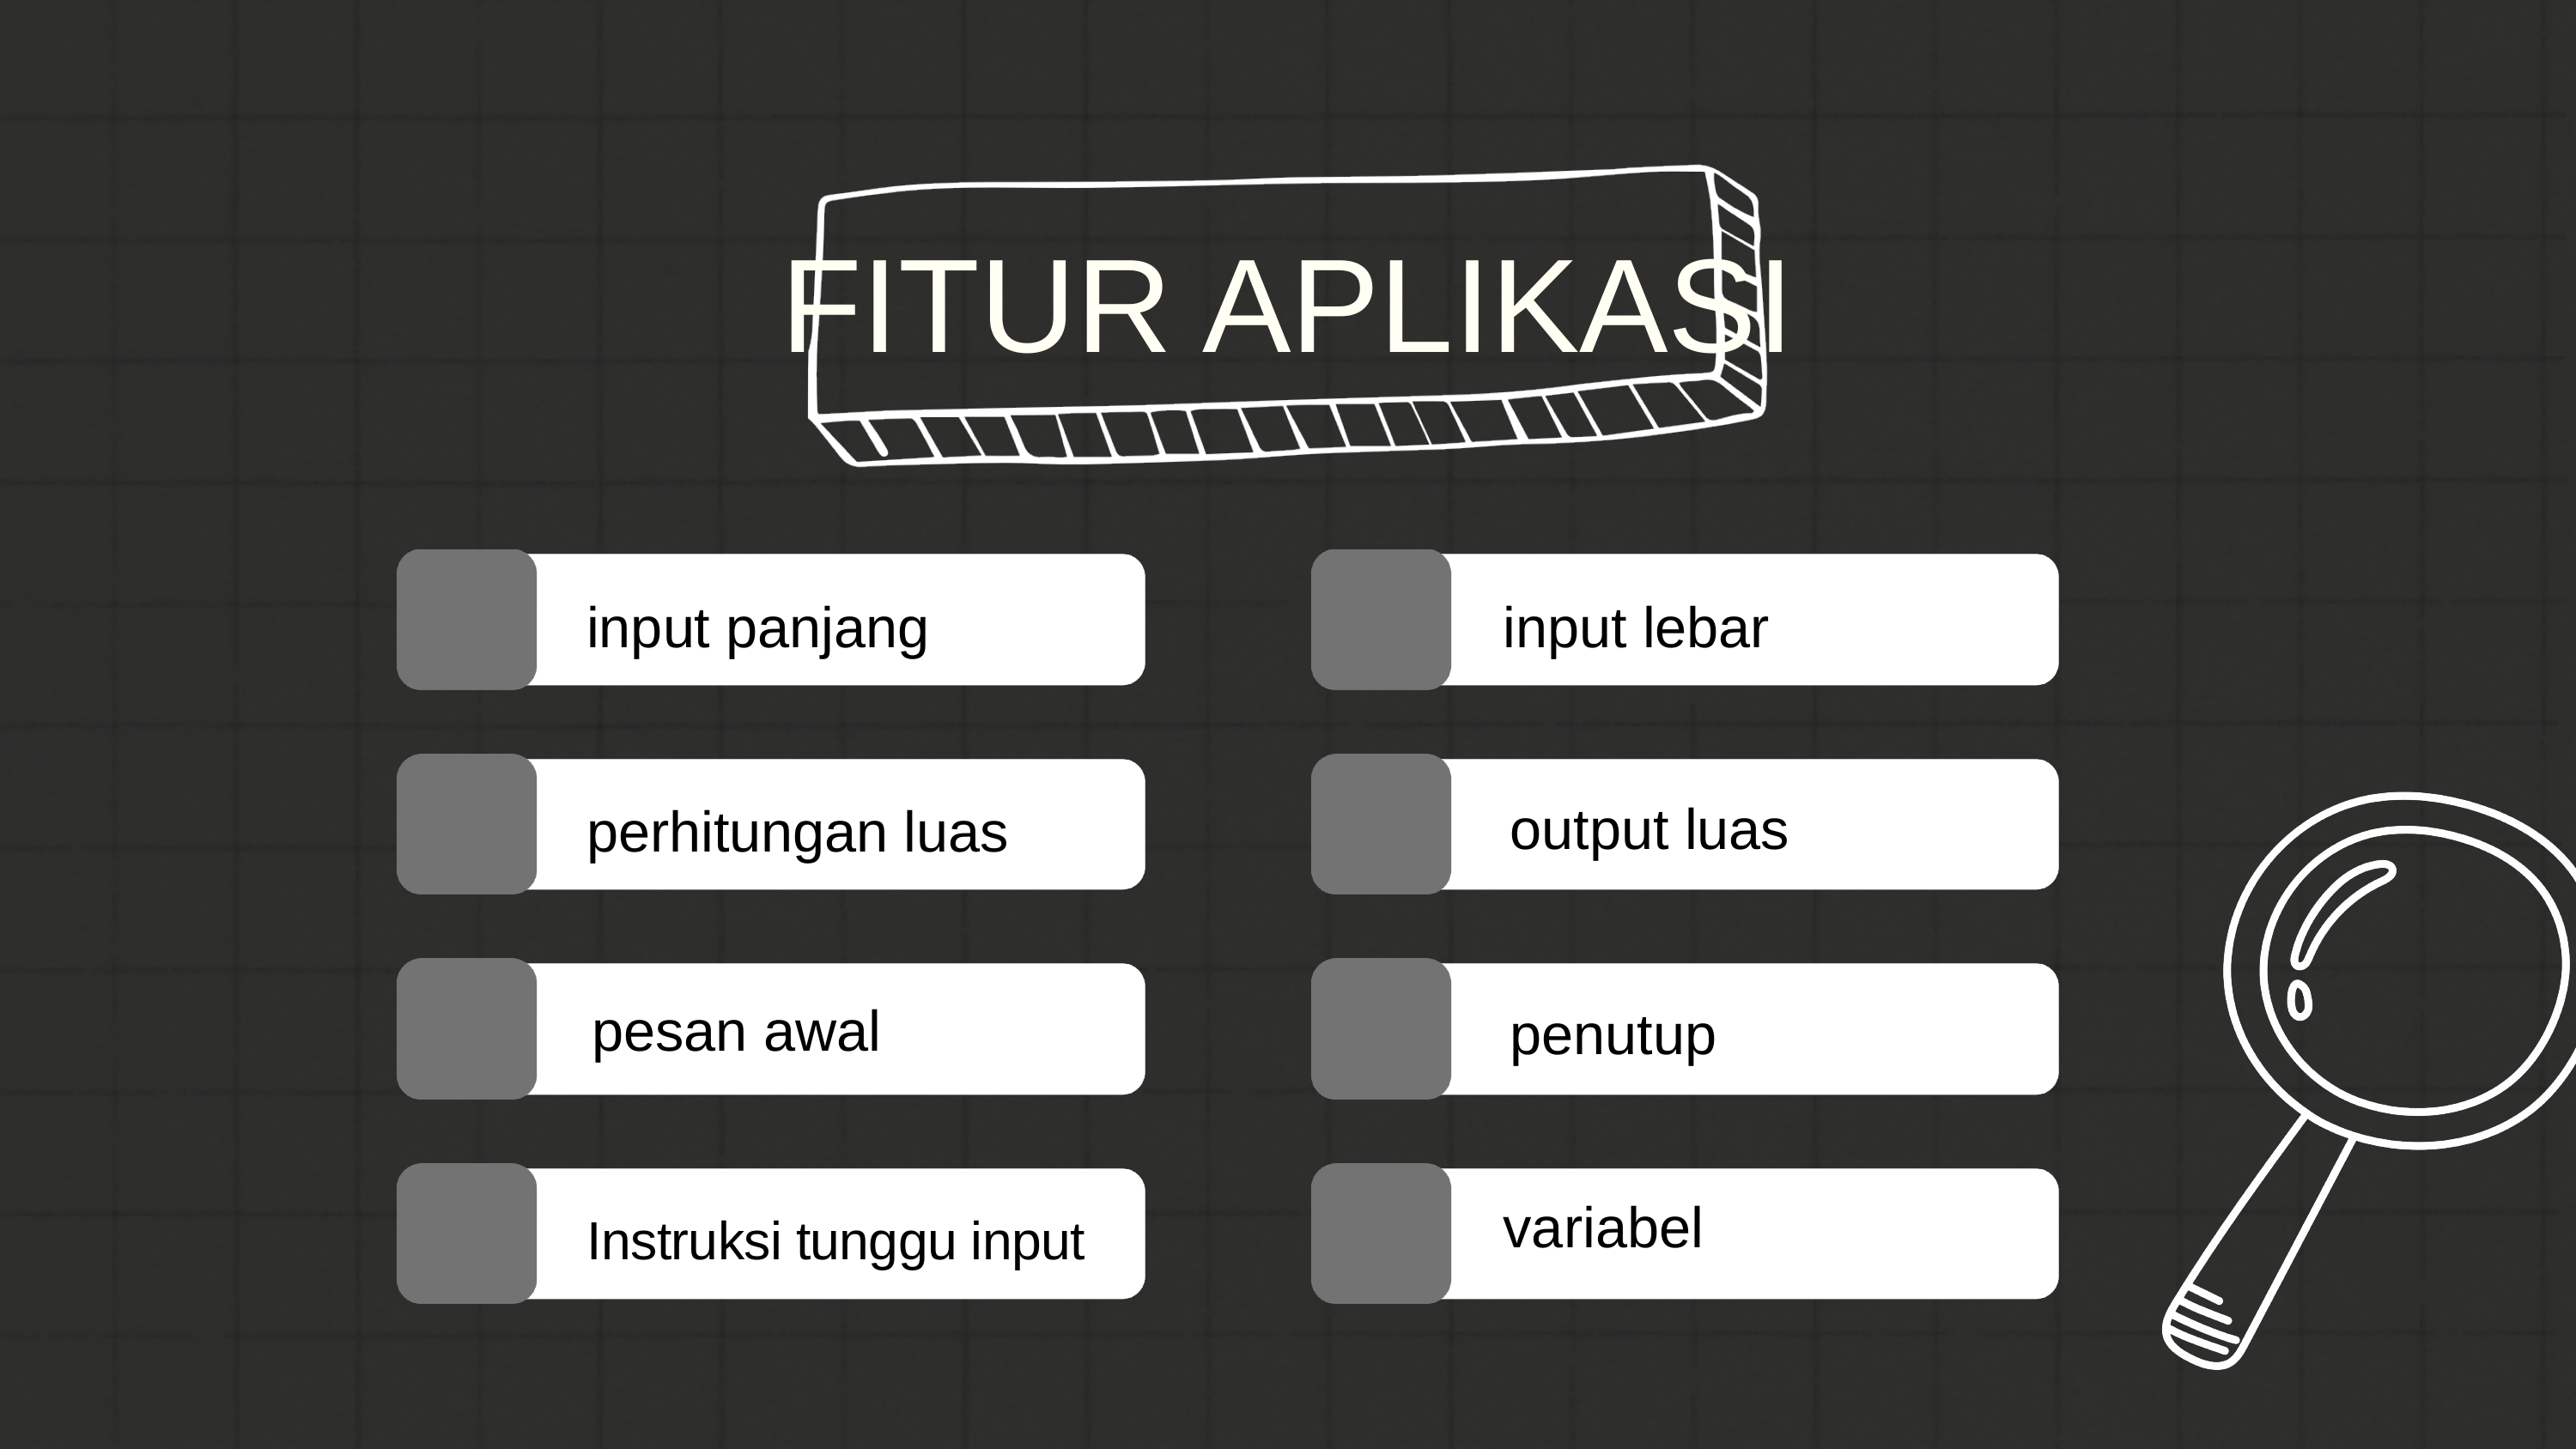

FITUR APLIKASI

input panjang
input lebar

output luas
perhitungan luas

pesan awal
penutup

variabel
Instruksi tunggu input